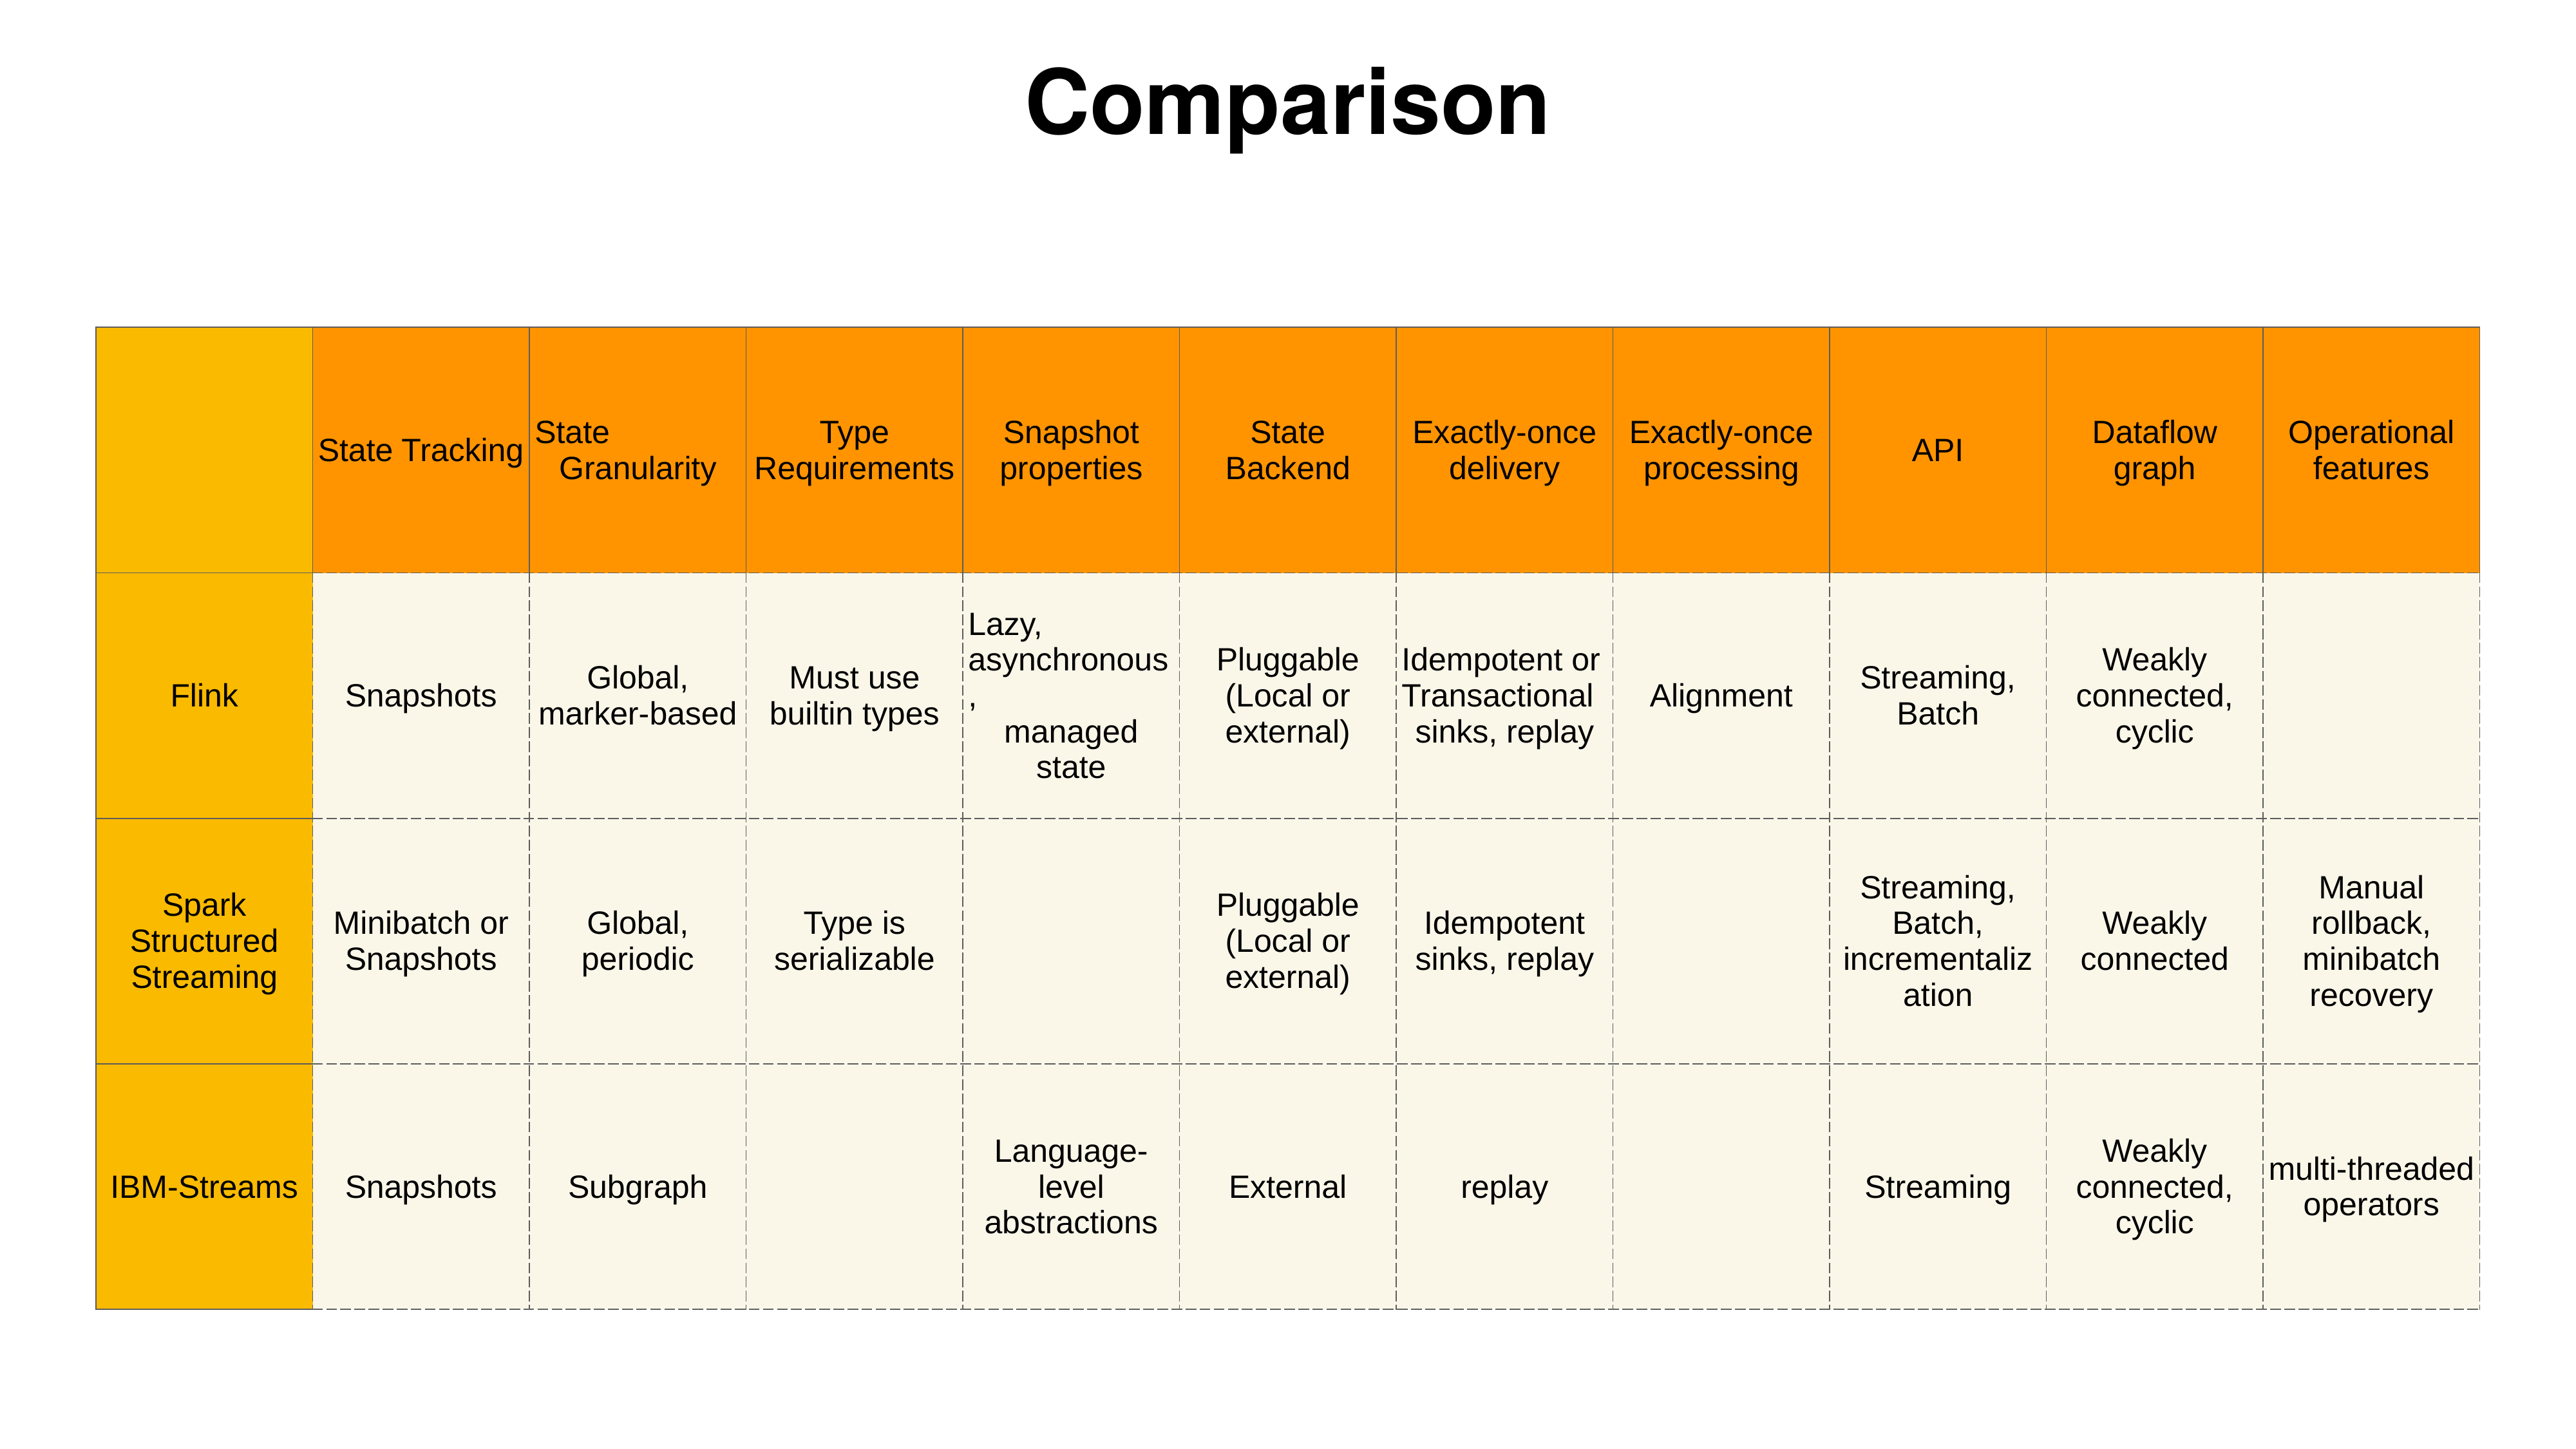

# Comparison
|  | State Tracking | State Granularity | Type Requirements | Snapshot properties | State Backend | Exactly-once delivery | Exactly-once processing | API | Dataflow graph | Operational features |
| --- | --- | --- | --- | --- | --- | --- | --- | --- | --- | --- |
| Flink | Snapshots | Global, marker-based | Must use builtin types | Lazy, asynchronous, managed state | Pluggable (Local or external) | Idempotent or Transactional sinks, replay | Alignment | Streaming, Batch | Weakly connected, cyclic |  |
| Spark Structured Streaming | Minibatch or Snapshots | Global, periodic | Type is serializable |  | Pluggable (Local or external) | Idempotent sinks, replay |  | Streaming, Batch, incrementalization | Weakly connected | Manual rollback, minibatch recovery |
| IBM-Streams | Snapshots | Subgraph |  | Language-level abstractions | External | replay |  | Streaming | Weakly connected, cyclic | multi-threaded operators |
38